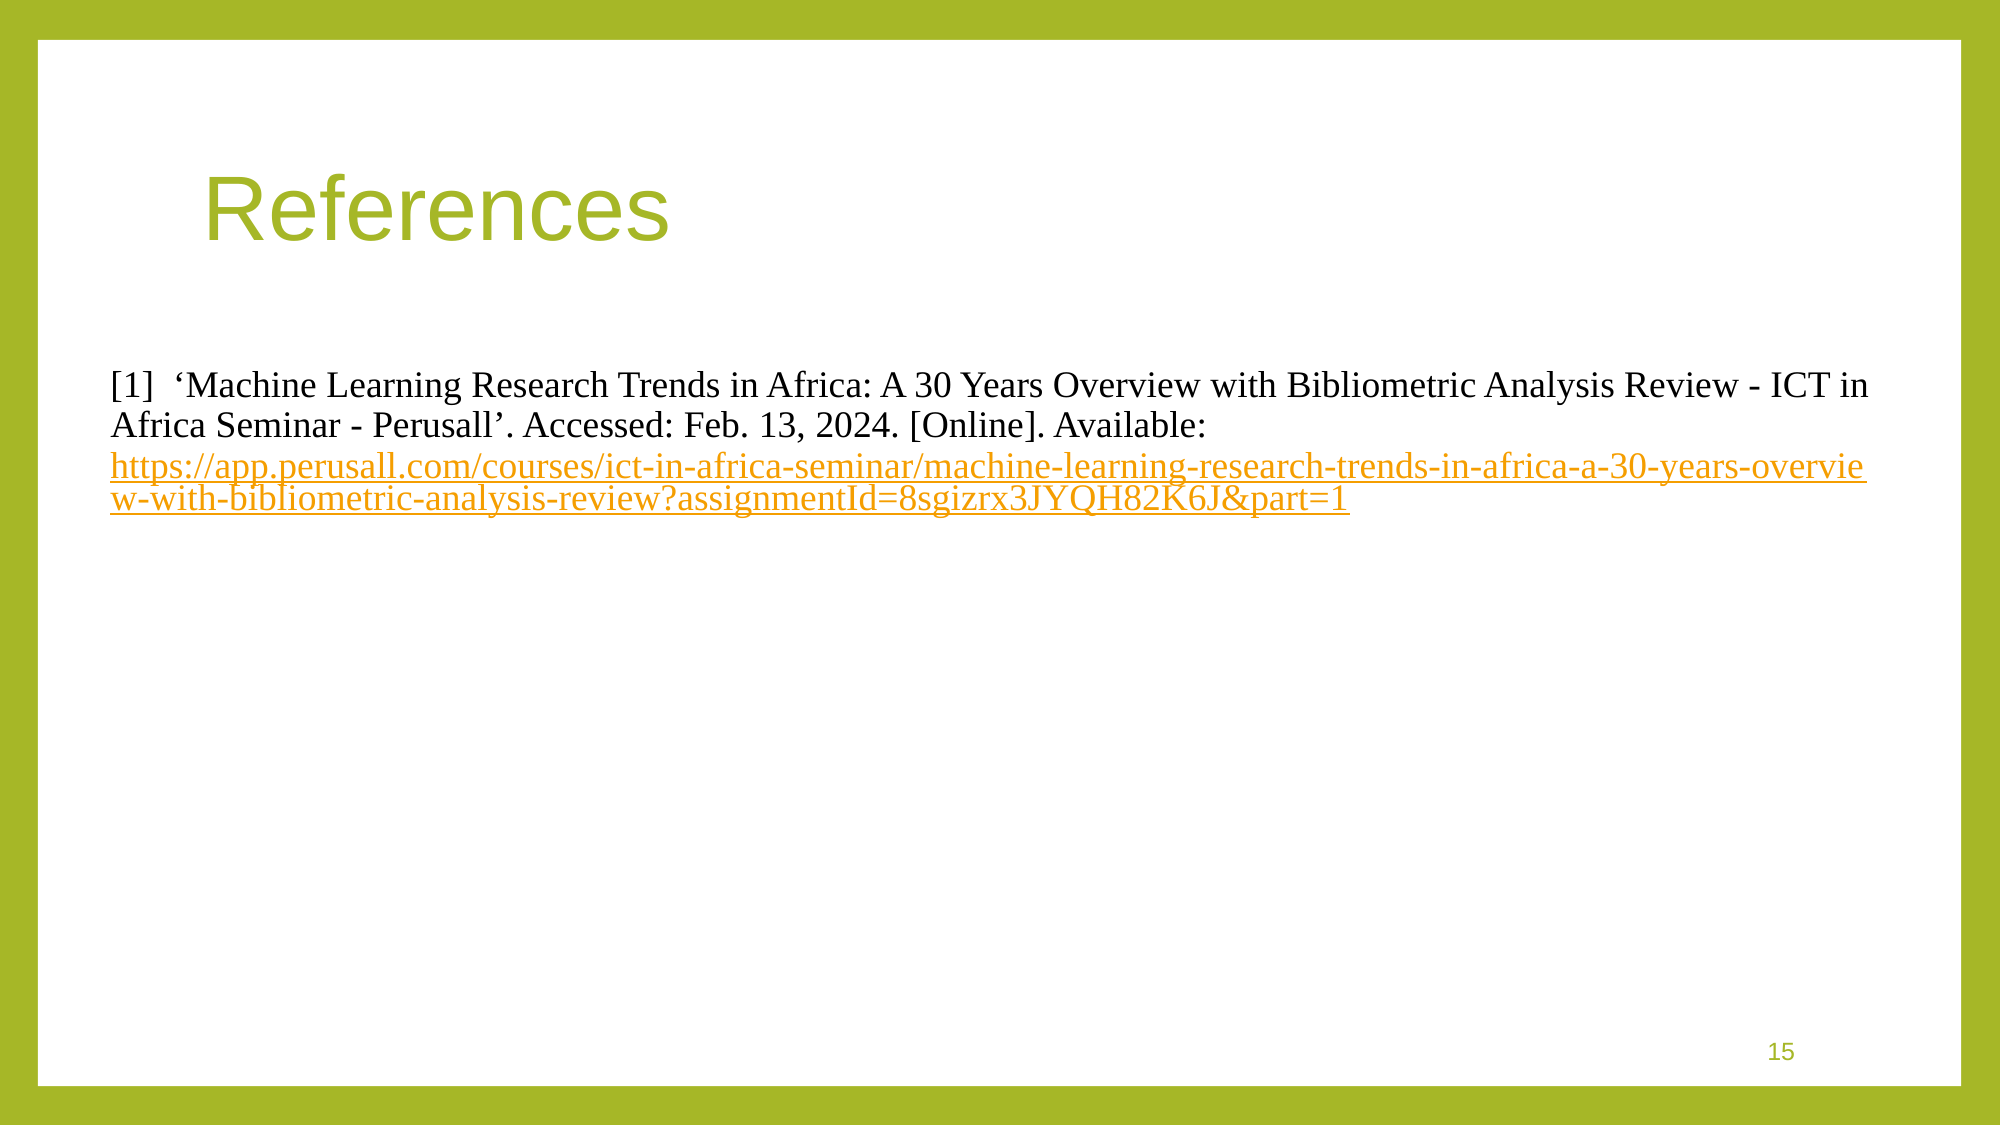

# References
[1]  ‘Machine Learning Research Trends in Africa: A 30 Years Overview with Bibliometric Analysis Review - ICT in Africa Seminar - Perusall’. Accessed: Feb. 13, 2024. [Online]. Available: https://app.perusall.com/courses/ict-in-africa-seminar/machine-learning-research-trends-in-africa-a-30-years-overview-with-bibliometric-analysis-review?assignmentId=8sgizrx3JYQH82K6J&part=1

15